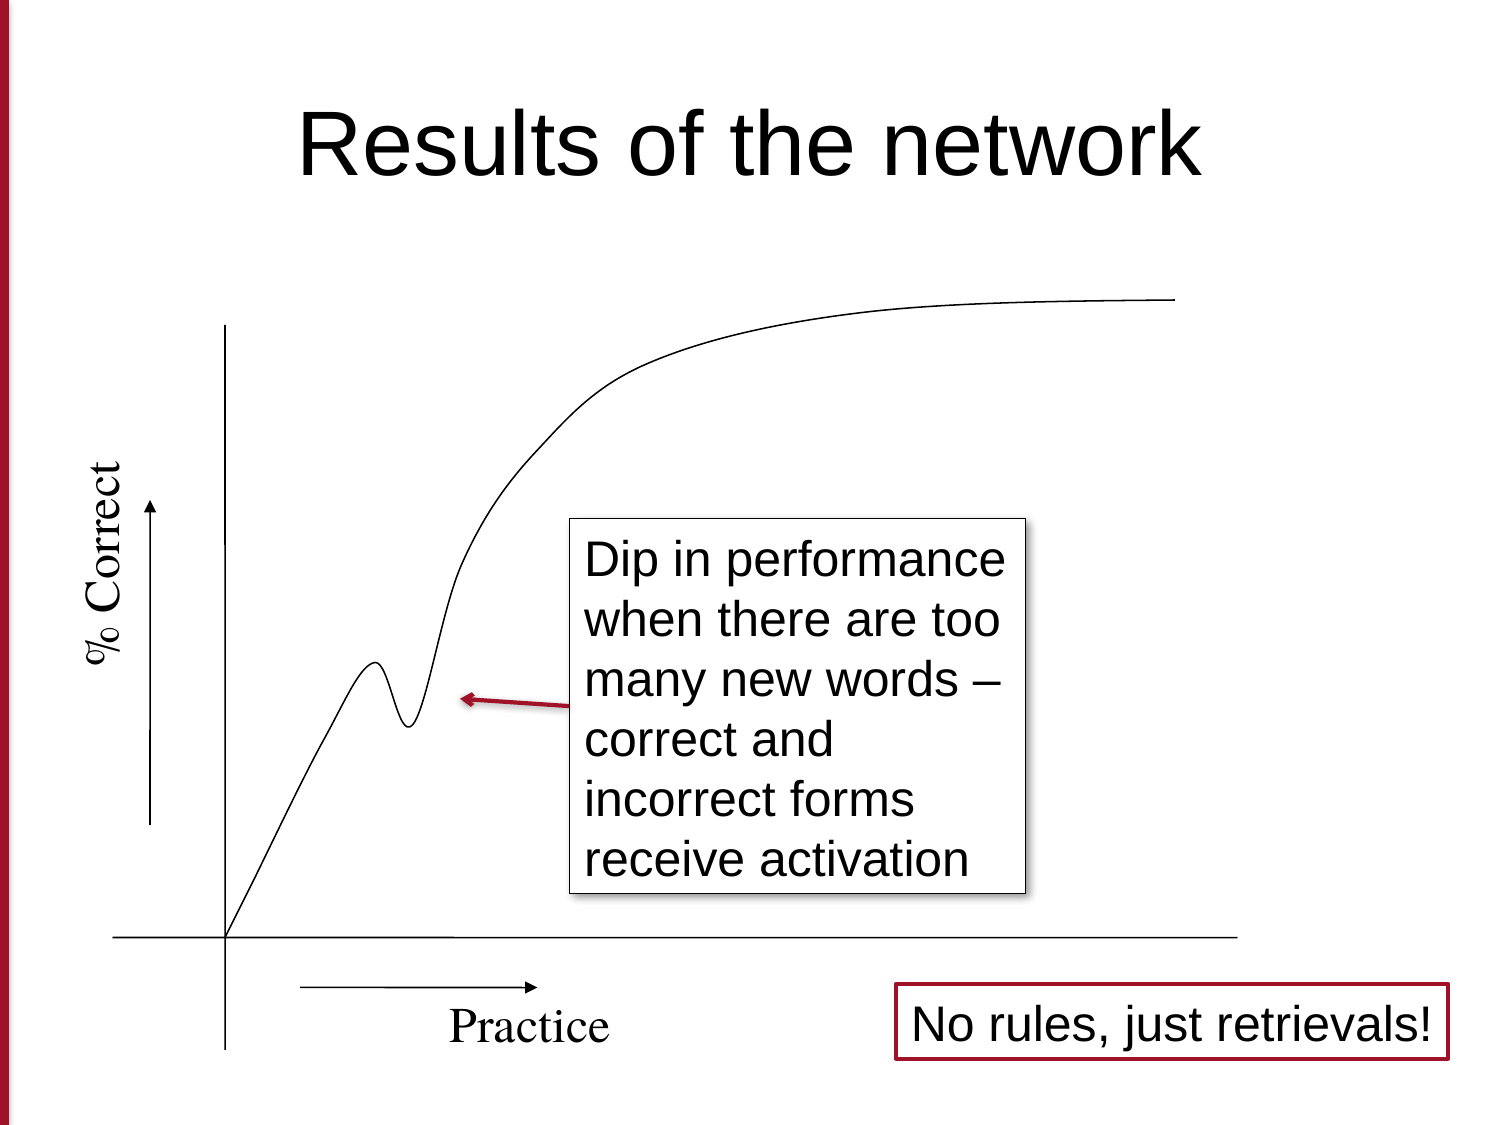

# Results of the network

Dip in performance when there are too many new words – correct and incorrect forms receive activation
% Correct

No rules, just retrievals!
Practice